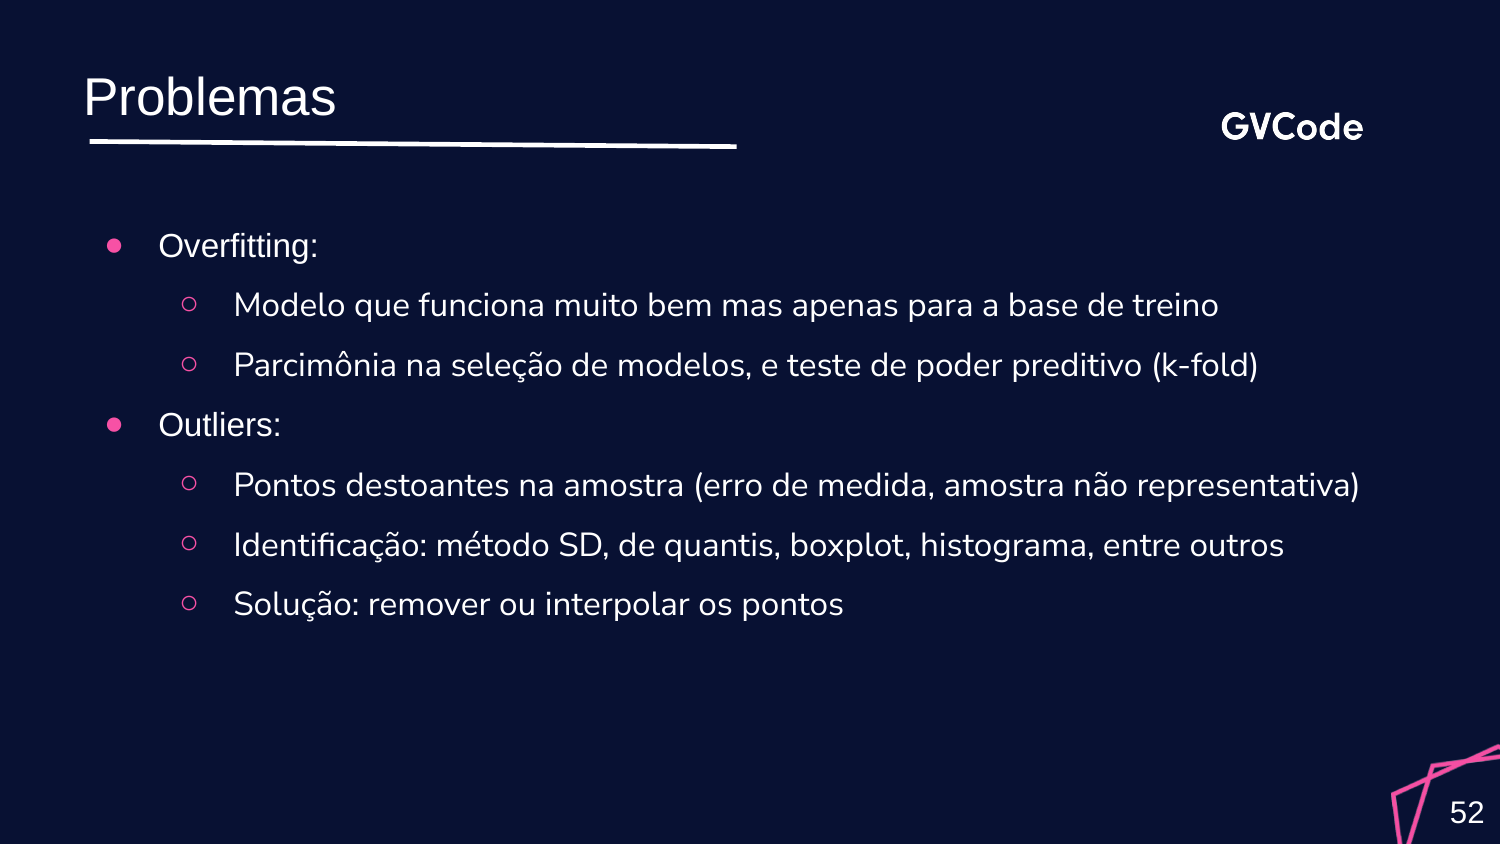

# Problemas
Overfitting:
Modelo que funciona muito bem mas apenas para a base de treino
Parcimônia na seleção de modelos, e teste de poder preditivo (k-fold)
Outliers:
Pontos destoantes na amostra (erro de medida, amostra não representativa)
Identificação: método SD, de quantis, boxplot, histograma, entre outros
Solução: remover ou interpolar os pontos
52